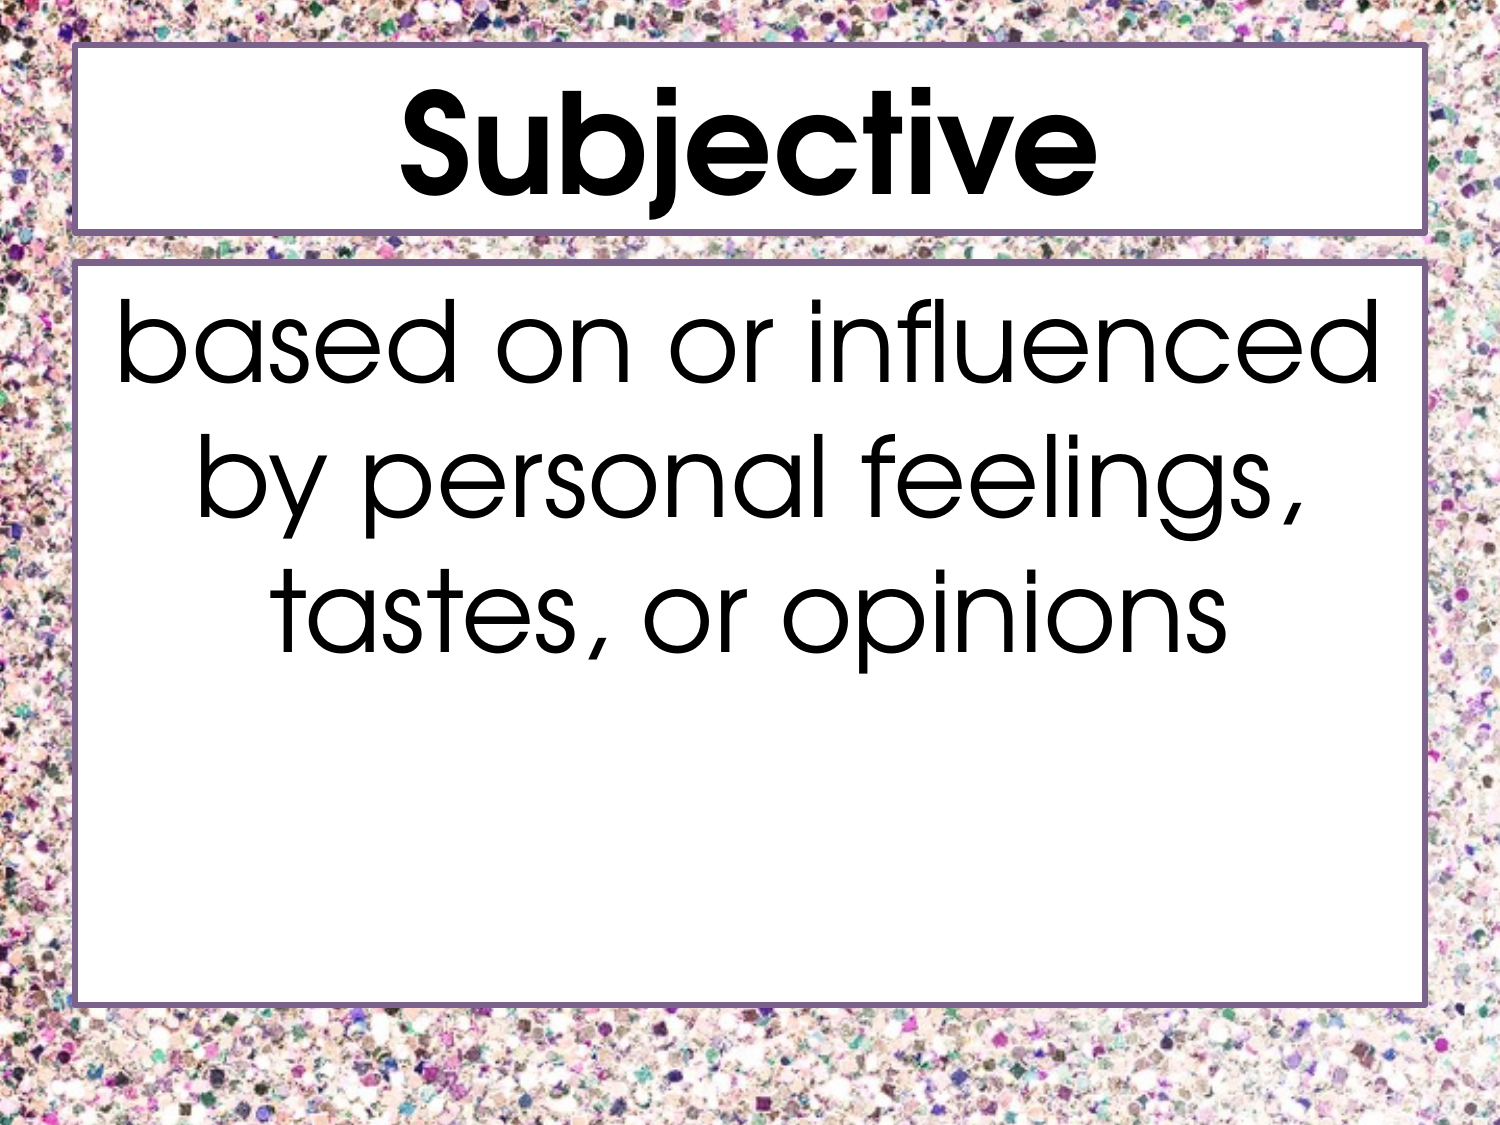

# Subjective
based on or influenced by personal feelings, tastes, or opinions